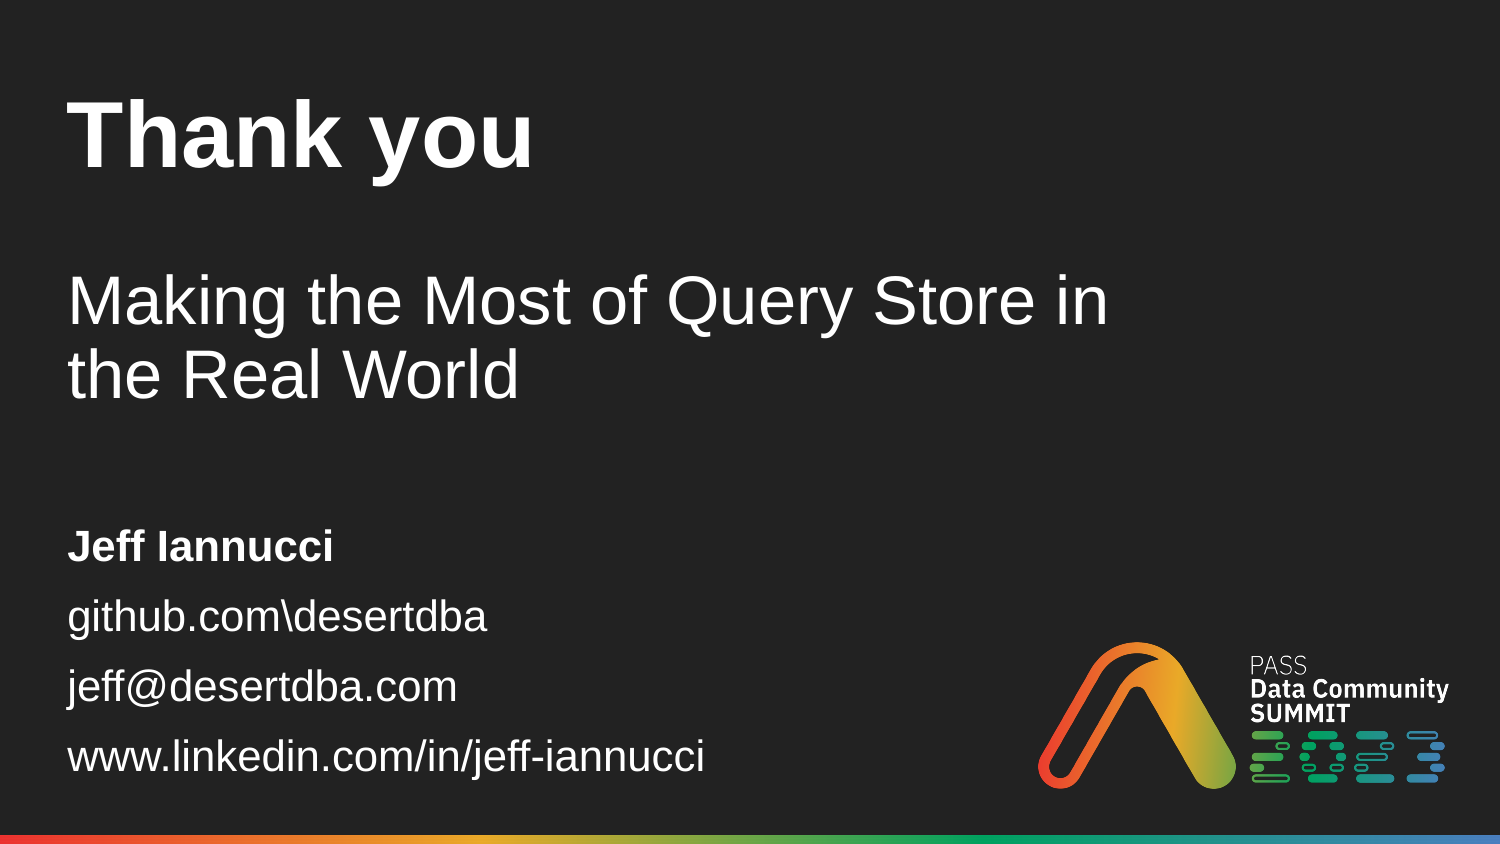

# Making the Most of Query Store in the Real World
Jeff Iannucci
github.com\desertdba
jeff@desertdba.com
www.linkedin.com/in/jeff-iannucci